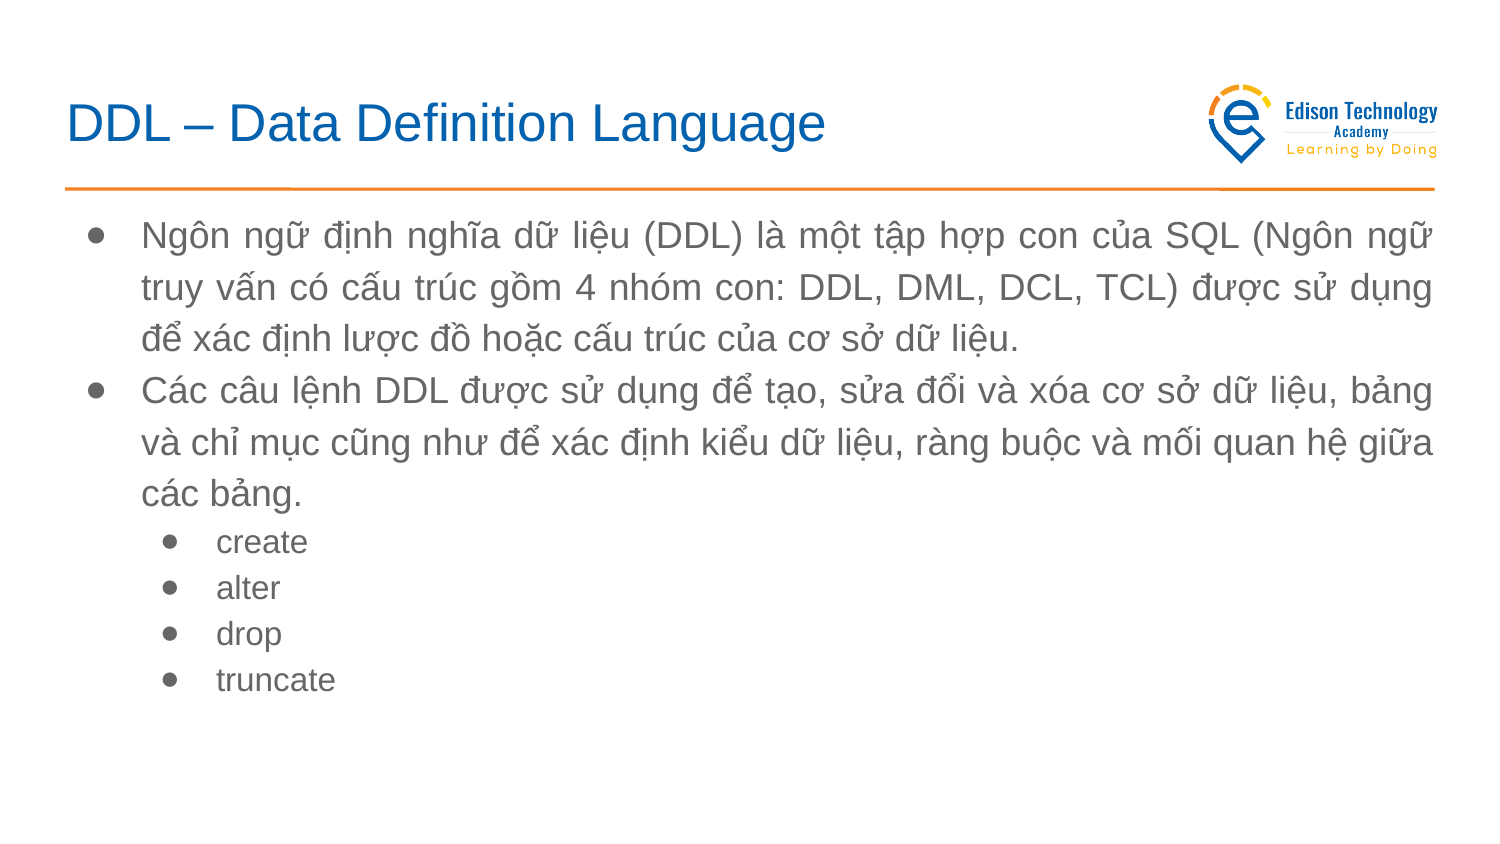

# DDL – Data Definition Language
Ngôn ngữ định nghĩa dữ liệu (DDL) là một tập hợp con của SQL (Ngôn ngữ truy vấn có cấu trúc gồm 4 nhóm con: DDL, DML, DCL, TCL) được sử dụng để xác định lược đồ hoặc cấu trúc của cơ sở dữ liệu.
Các câu lệnh DDL được sử dụng để tạo, sửa đổi và xóa cơ sở dữ liệu, bảng và chỉ mục cũng như để xác định kiểu dữ liệu, ràng buộc và mối quan hệ giữa các bảng.
create
alter
drop
truncate